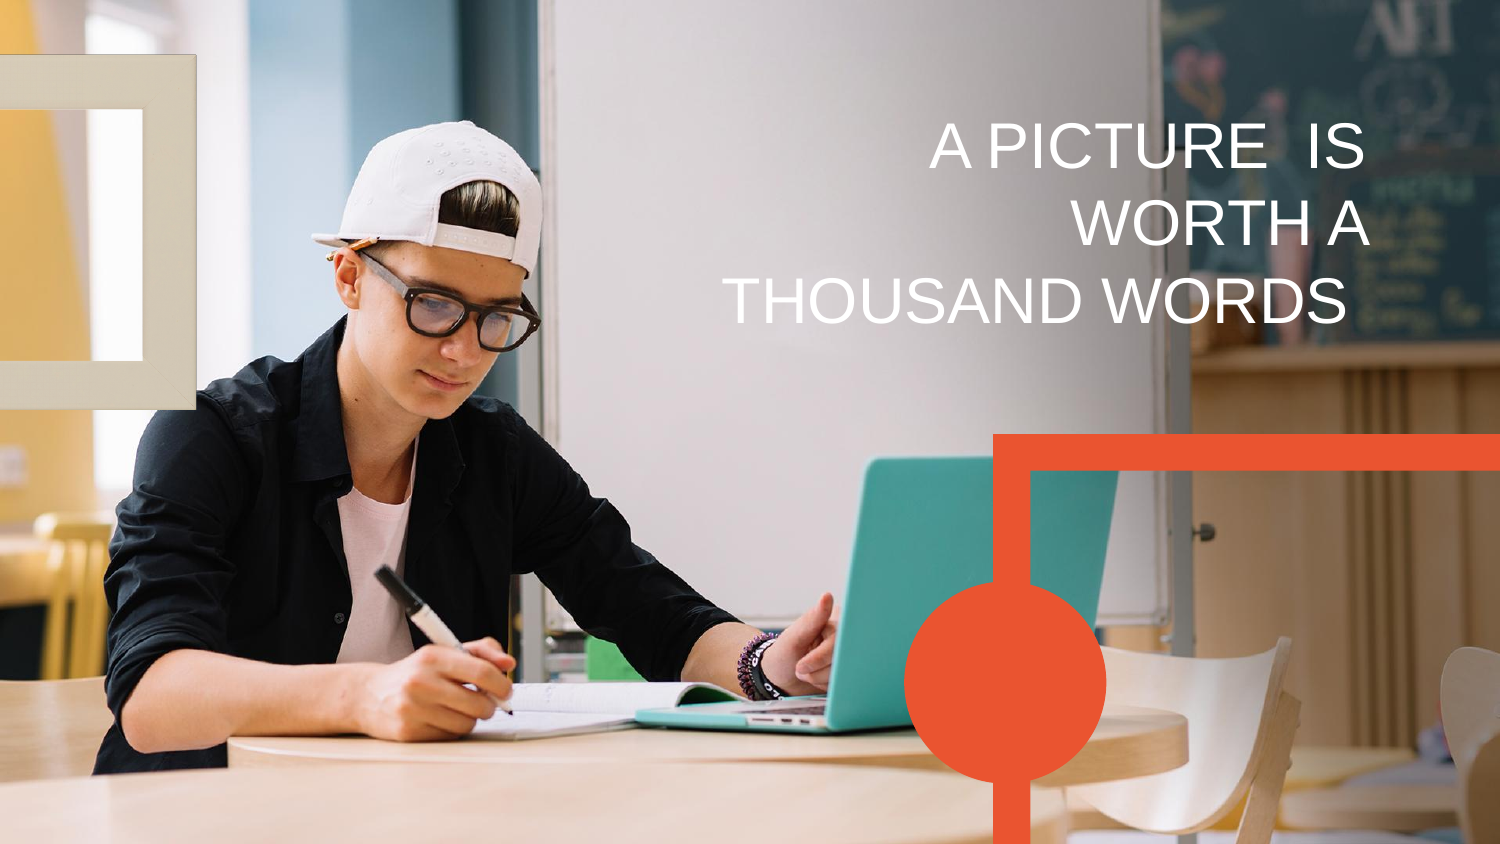

# A PICTURE  IS WORTH A THOUSAND WORDS